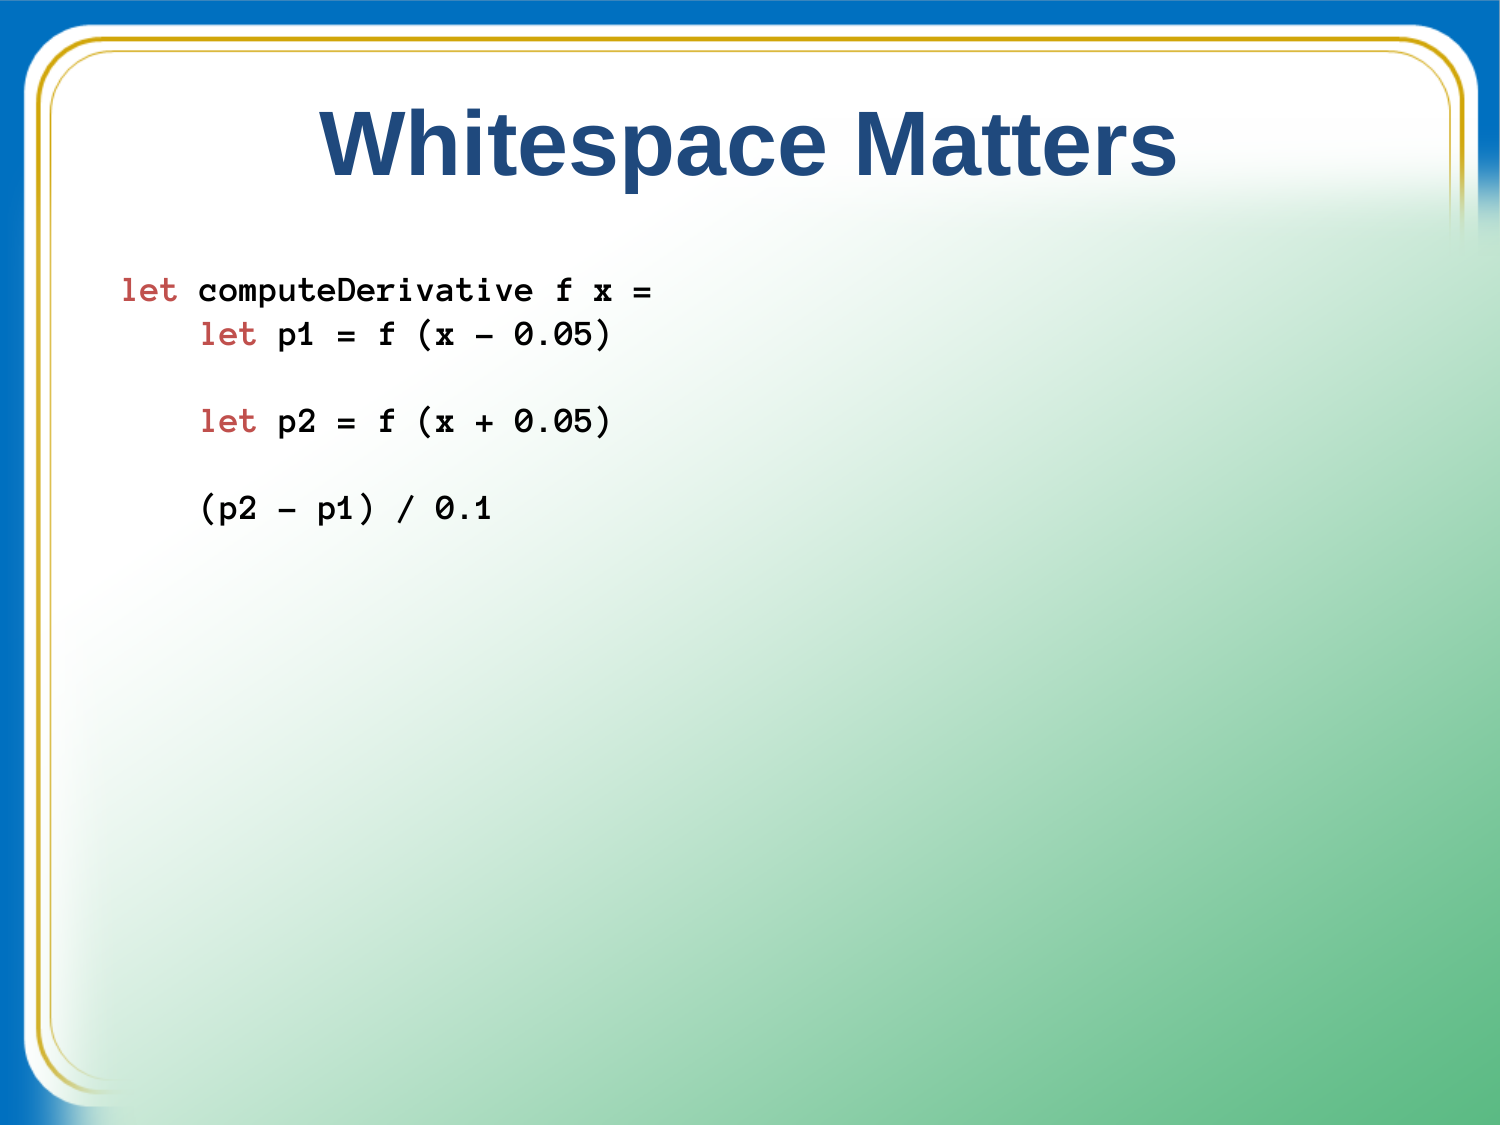

# Whitespace Matters

let computeDerivative f x =
    let p1 = f (x - 0.05)

    let p2 = f (x + 0.05)

    (p2 – p1) / 0.1